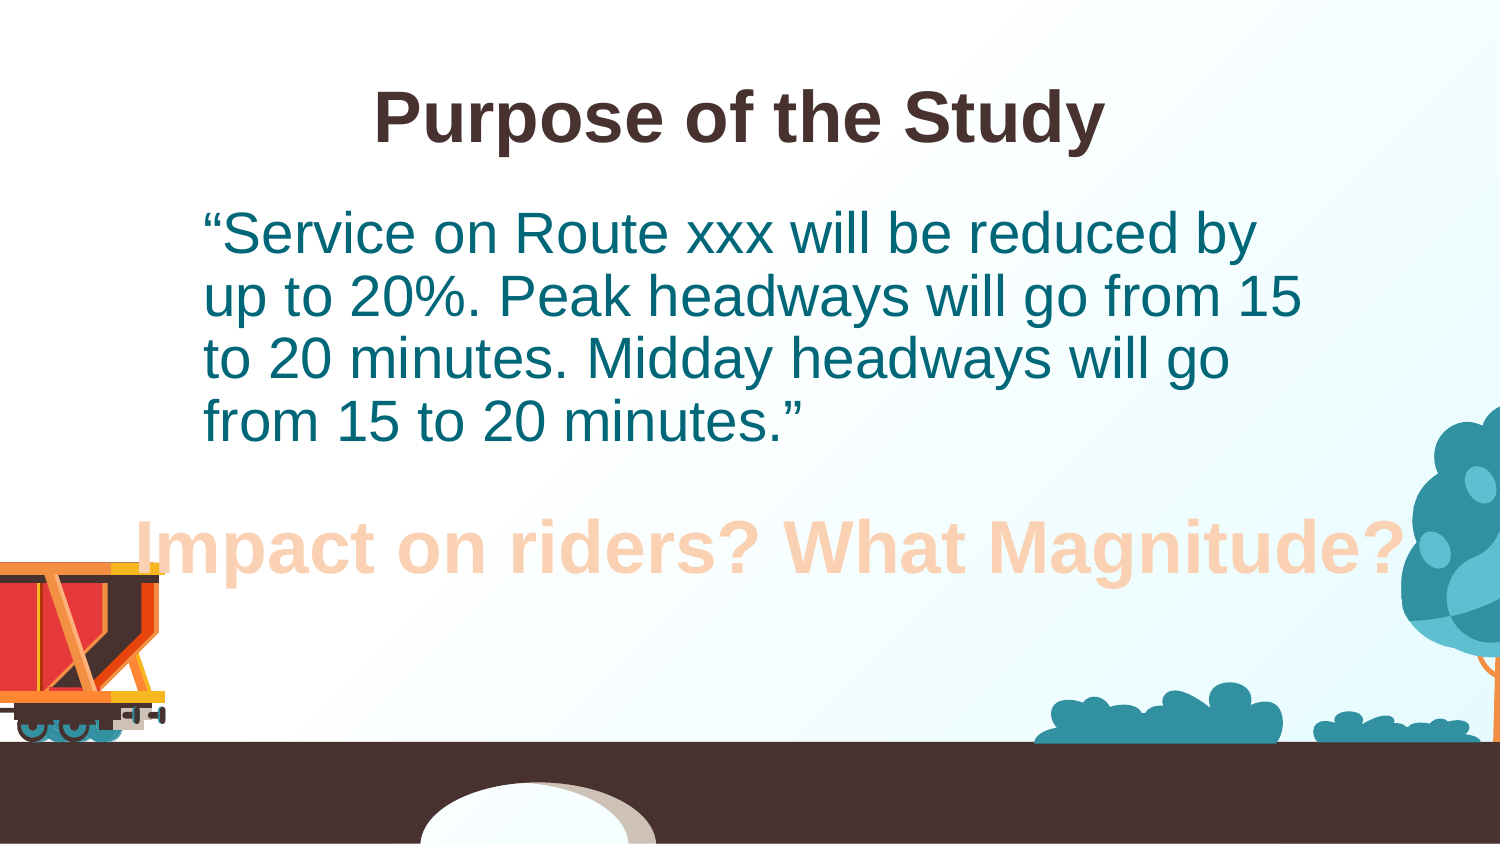

# Purpose of the Study
“Service on Route xxx will be reduced by up to 20%. Peak headways will go from 15 to 20 minutes. Midday headways will go from 15 to 20 minutes.”

Impact on riders? What Magnitude?